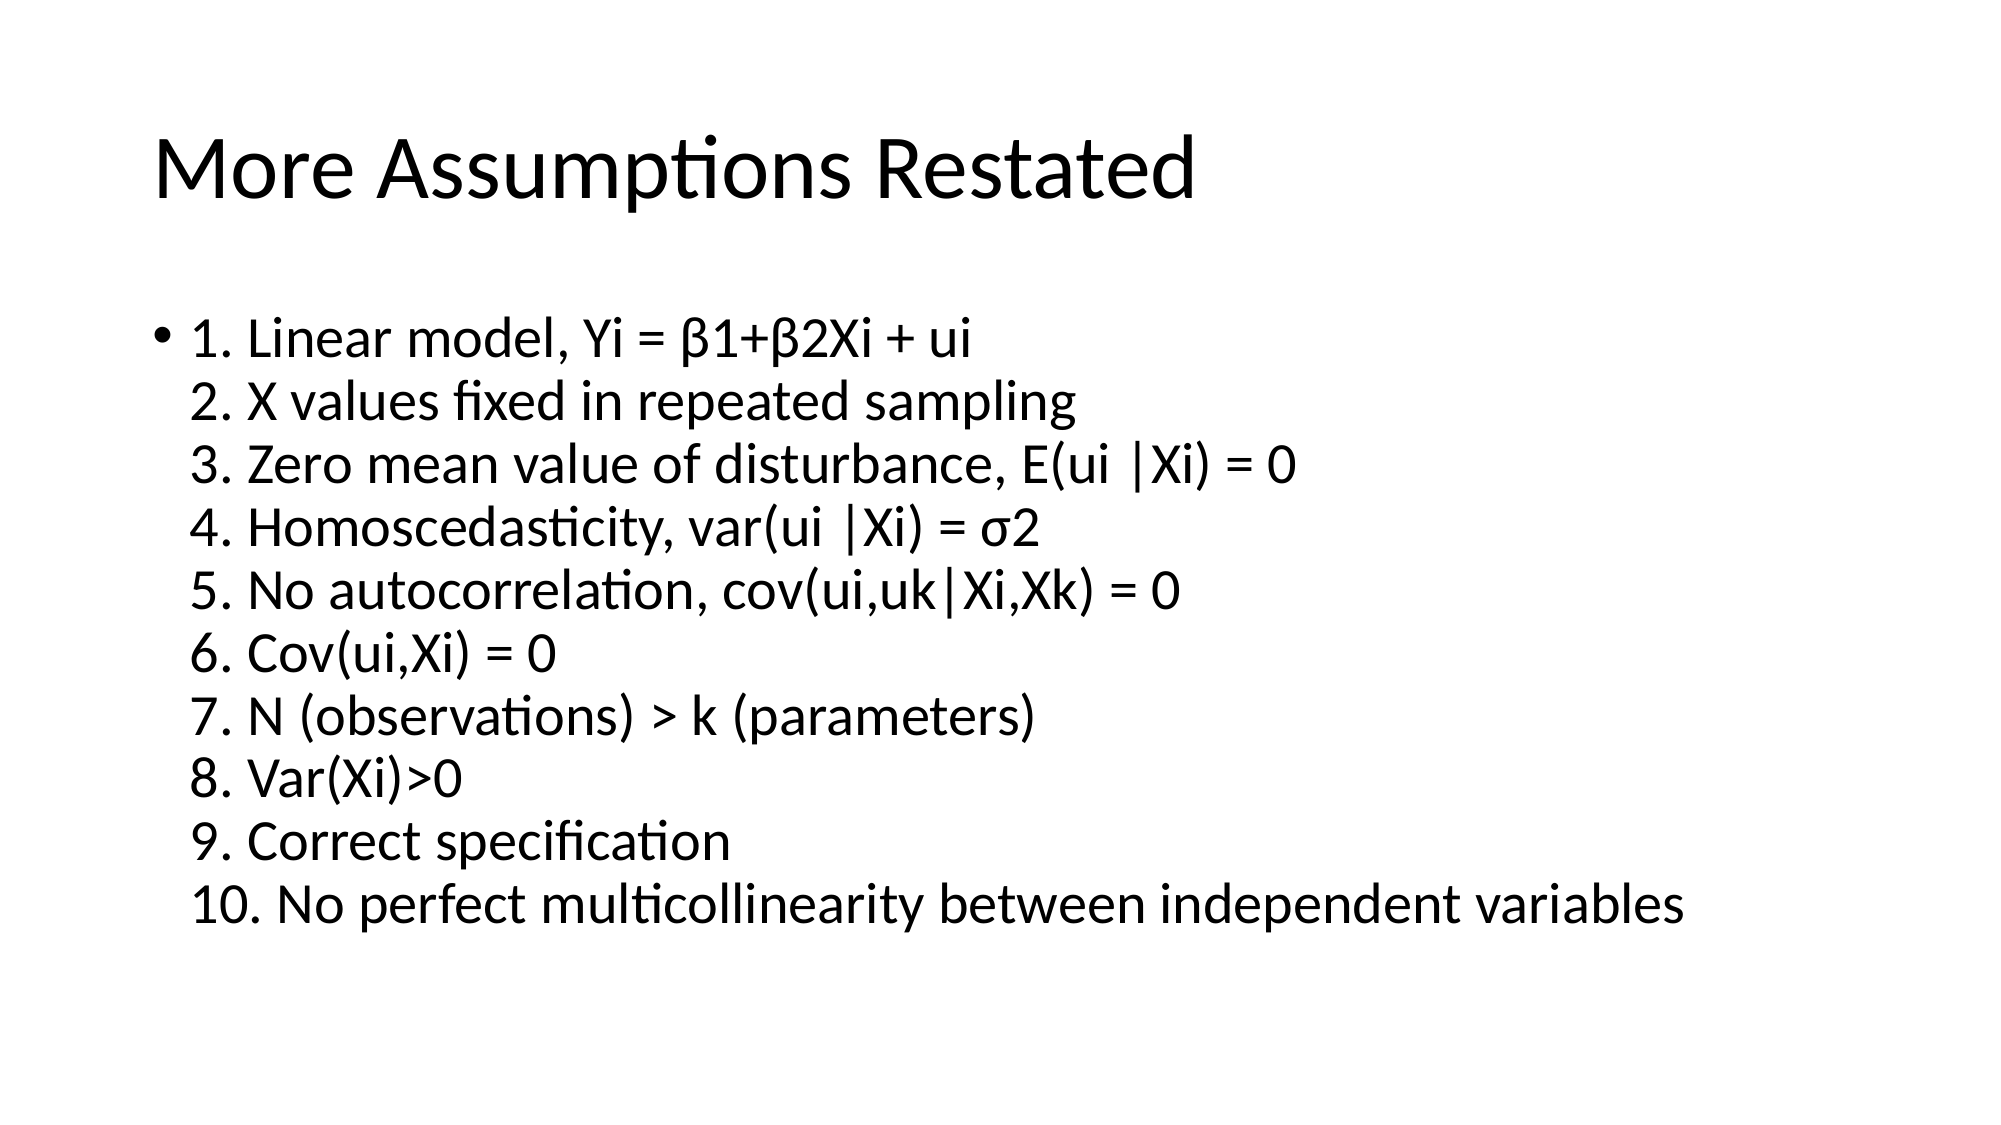

# More Assumptions Restated
1. Linear model, Yi = β1+β2Xi + ui
2. X values fixed in repeated sampling
3. Zero mean value of disturbance, E(ui |Xi) = 0
4. Homoscedasticity, var(ui |Xi) = σ2
5. No autocorrelation, cov(ui,uk|Xi,Xk) = 0
6. Cov(ui,Xi) = 0
7. N (observations) > k (parameters)
8. Var(Xi)>0
9. Correct specification
10. No perfect multicollinearity between independent variables